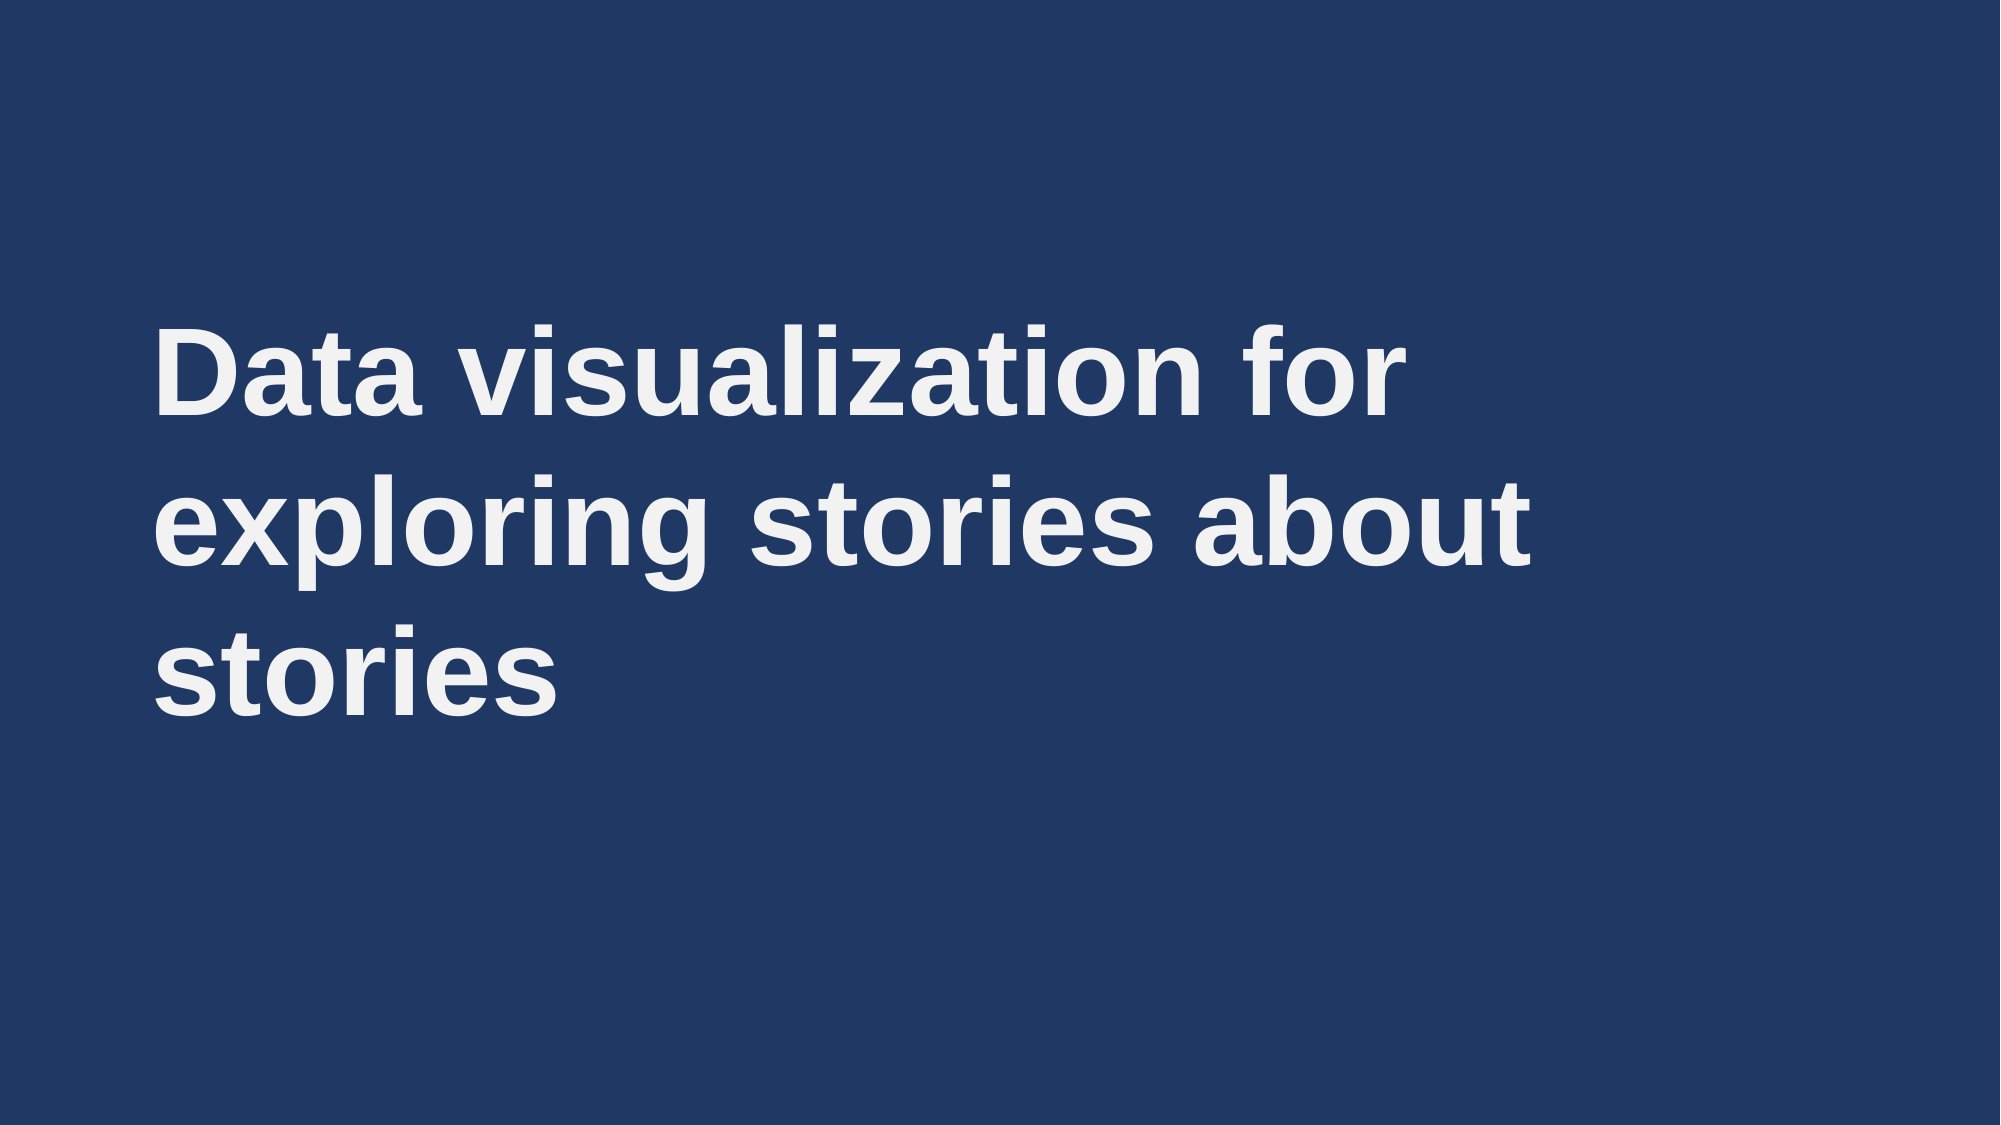

# Data visualization for exploring stories about stories